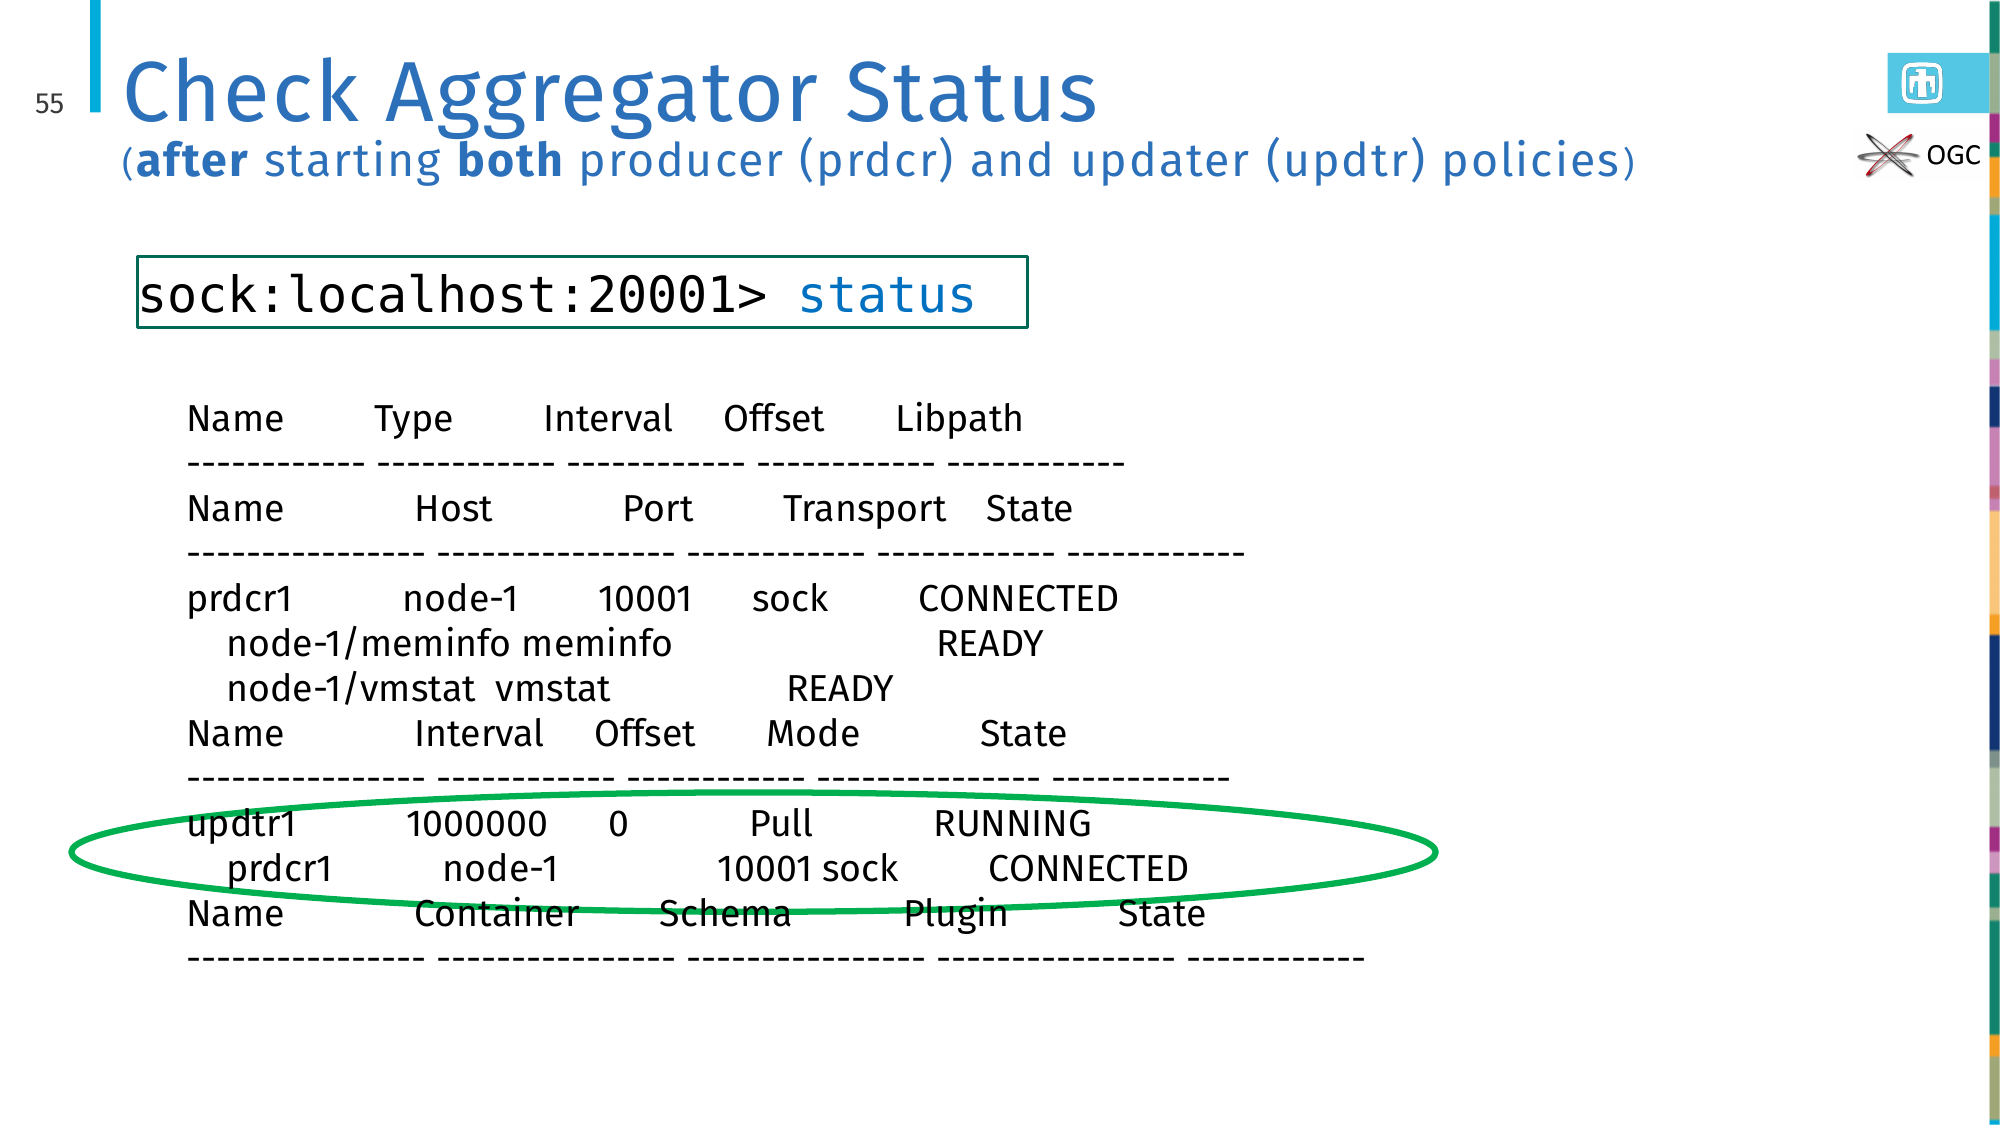

# Check Aggregator Status (after starting both producer (prdcr) and updater (updtr) policies)
55

sock:localhost:20001> status
Name         Type         Interval     Offset       Libpath
------------ ------------ ------------ ------------ ------------
Name             Host             Port         Transport    State
---------------- ---------------- ------------ ------------ ------------
prdcr1           node-1        10001      sock         CONNECTED
    node-1/meminfo meminfo 		READY
    node-1/vmstat  vmstat 		READY
Name             Interval     Offset       Mode            State
---------------- ------------ ------------ --------------- ------------
updtr1           1000000      0            Pull            RUNNING
    prdcr1           node-1                10001 sock         CONNECTED
Name             Container        Schema           Plugin           State
---------------- ---------------- ---------------- ---------------- ------------